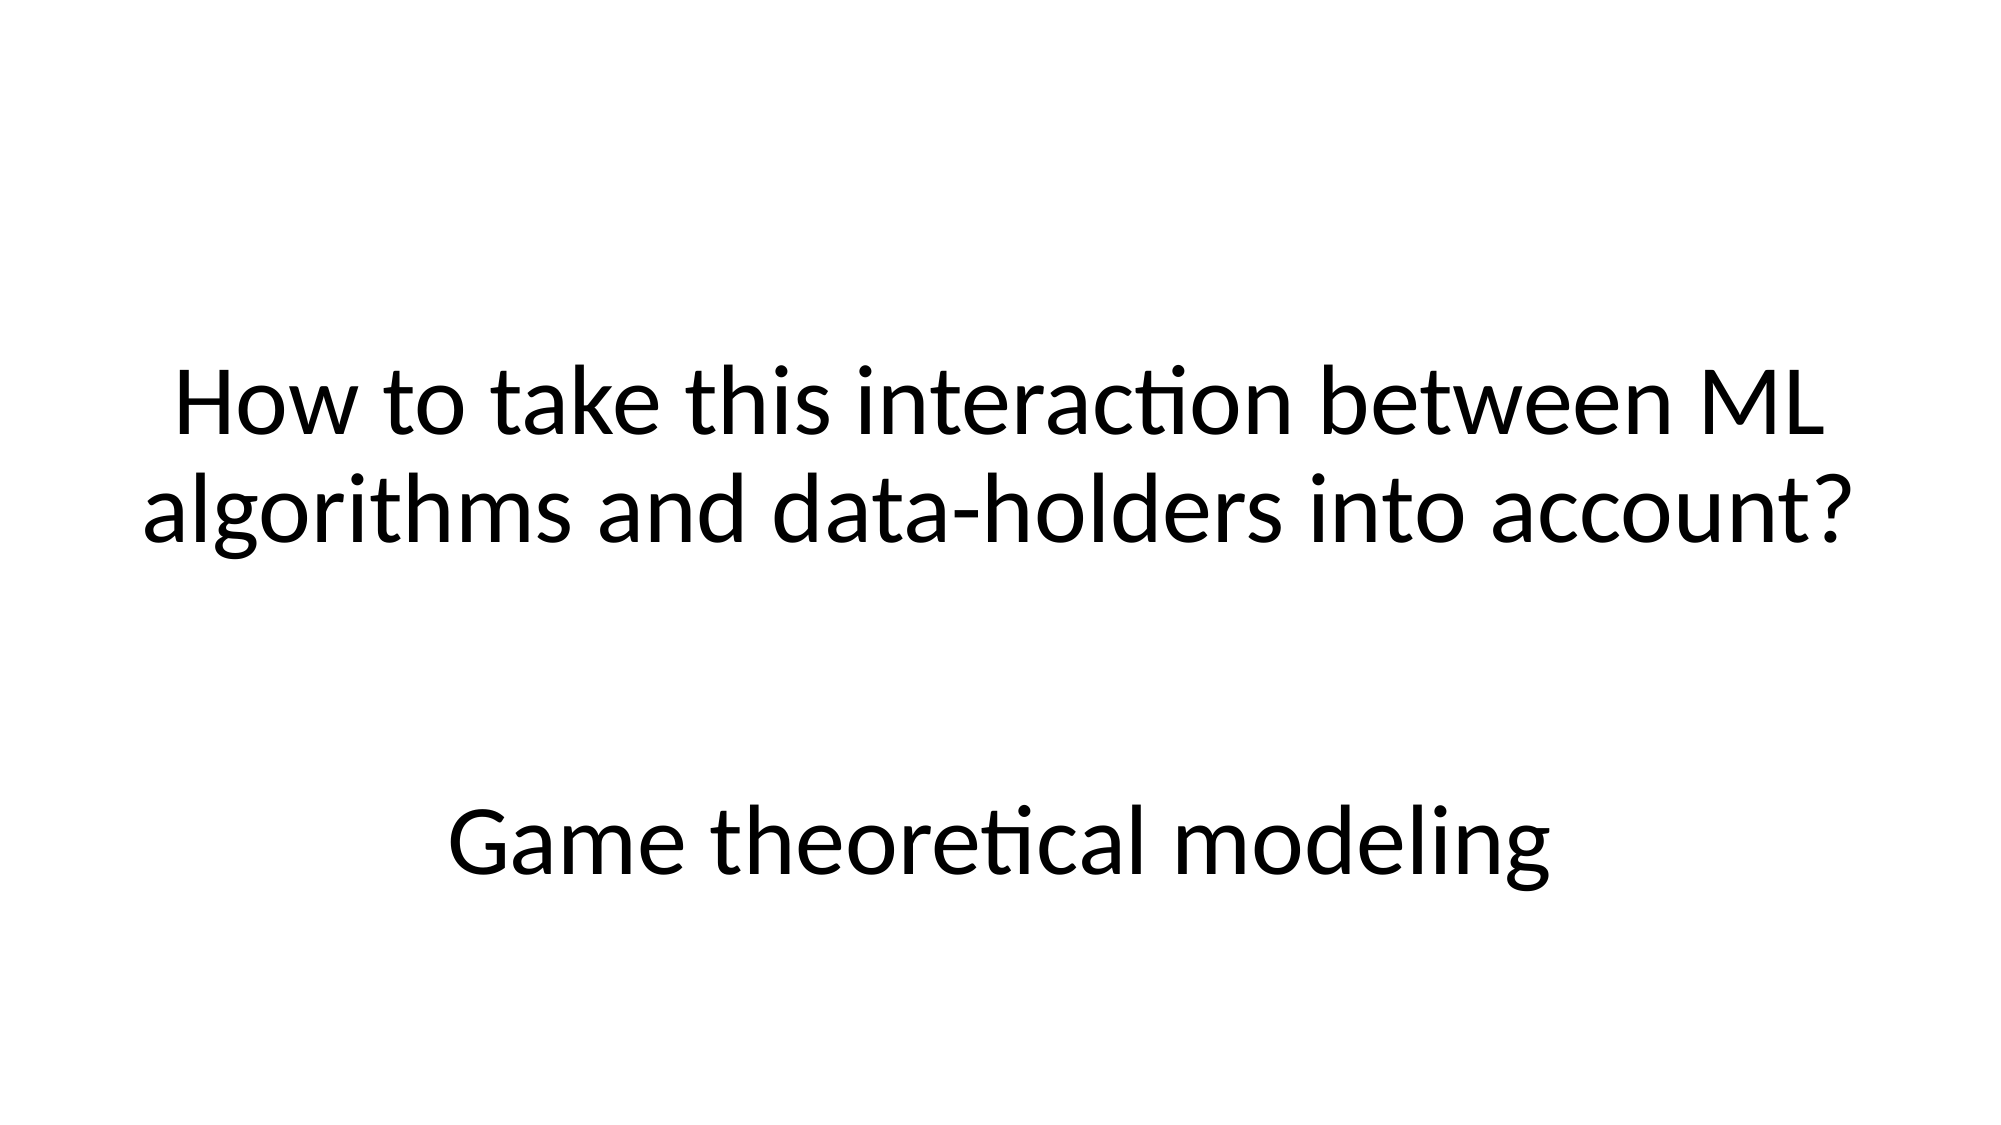

# How to take this interaction between ML algorithms and data-holders into account?
Game theoretical modeling